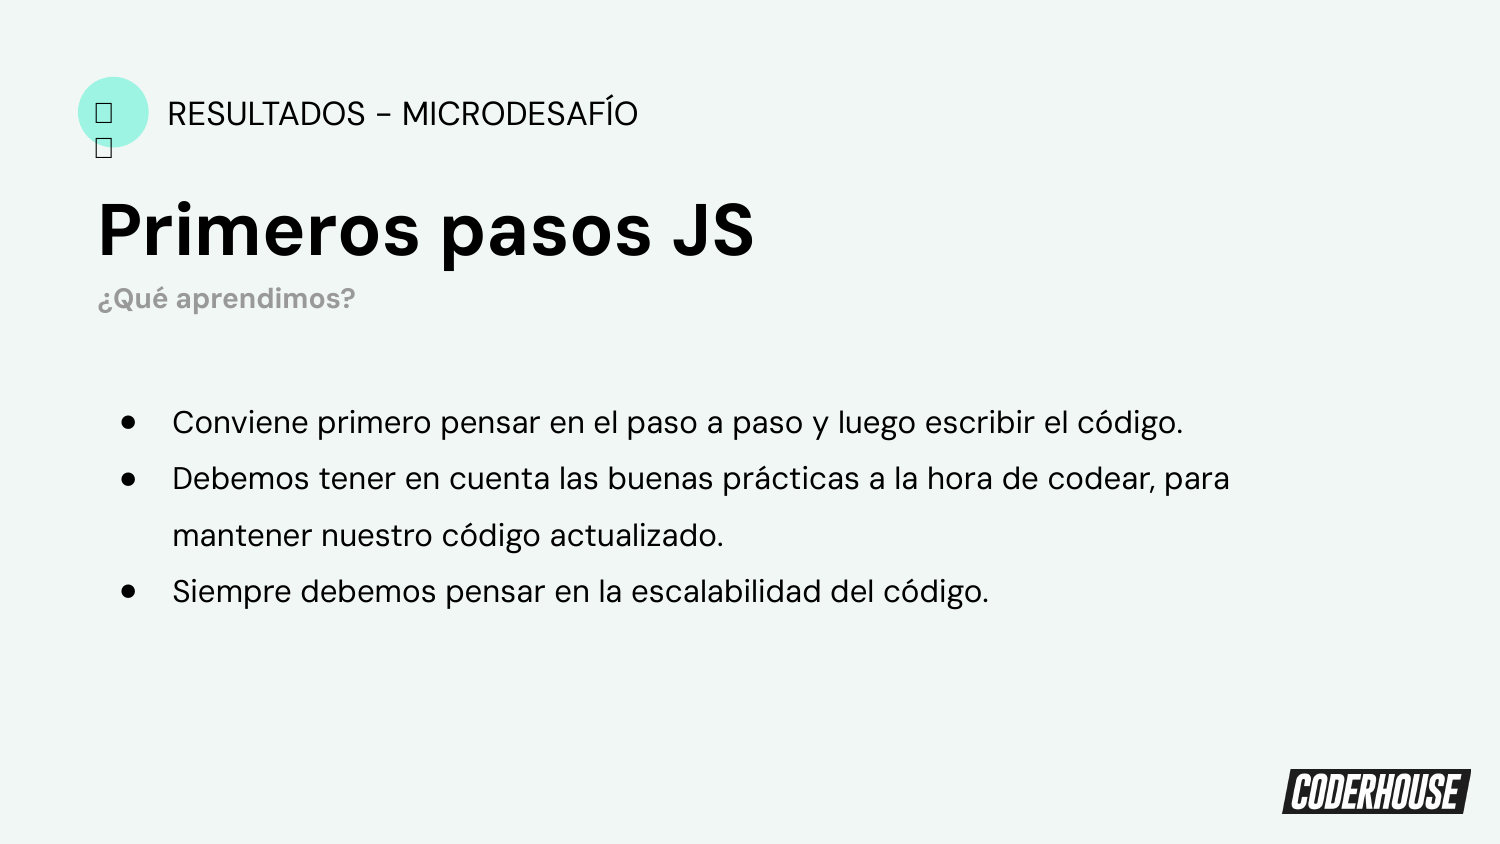

RESULTADOS - MICRODESAFÍO

🧩
Primeros pasos JS
¿Qué aprendimos?
Conviene primero pensar en el paso a paso y luego escribir el código.
Debemos tener en cuenta las buenas prácticas a la hora de codear, para mantener nuestro código actualizado.
Siempre debemos pensar en la escalabilidad del código.